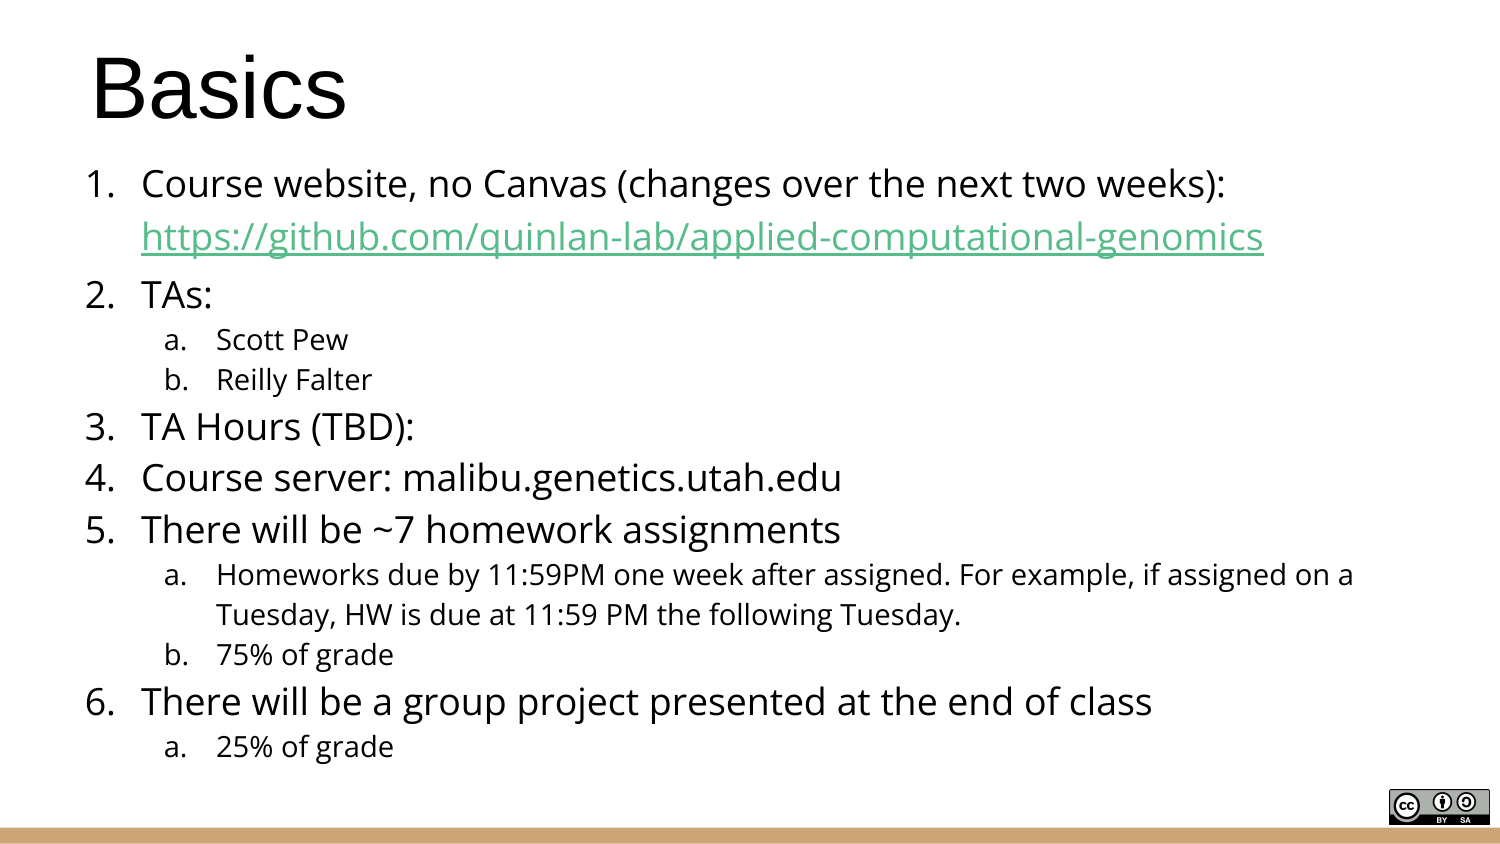

# Basics
Course website, no Canvas (changes over the next two weeks): https://github.com/quinlan-lab/applied-computational-genomics
TAs:
Scott Pew
Reilly Falter
TA Hours (TBD):
Course server: malibu.genetics.utah.edu
There will be ~7 homework assignments
Homeworks due by 11:59PM one week after assigned. For example, if assigned on a Tuesday, HW is due at 11:59 PM the following Tuesday.
75% of grade
There will be a group project presented at the end of class
25% of grade